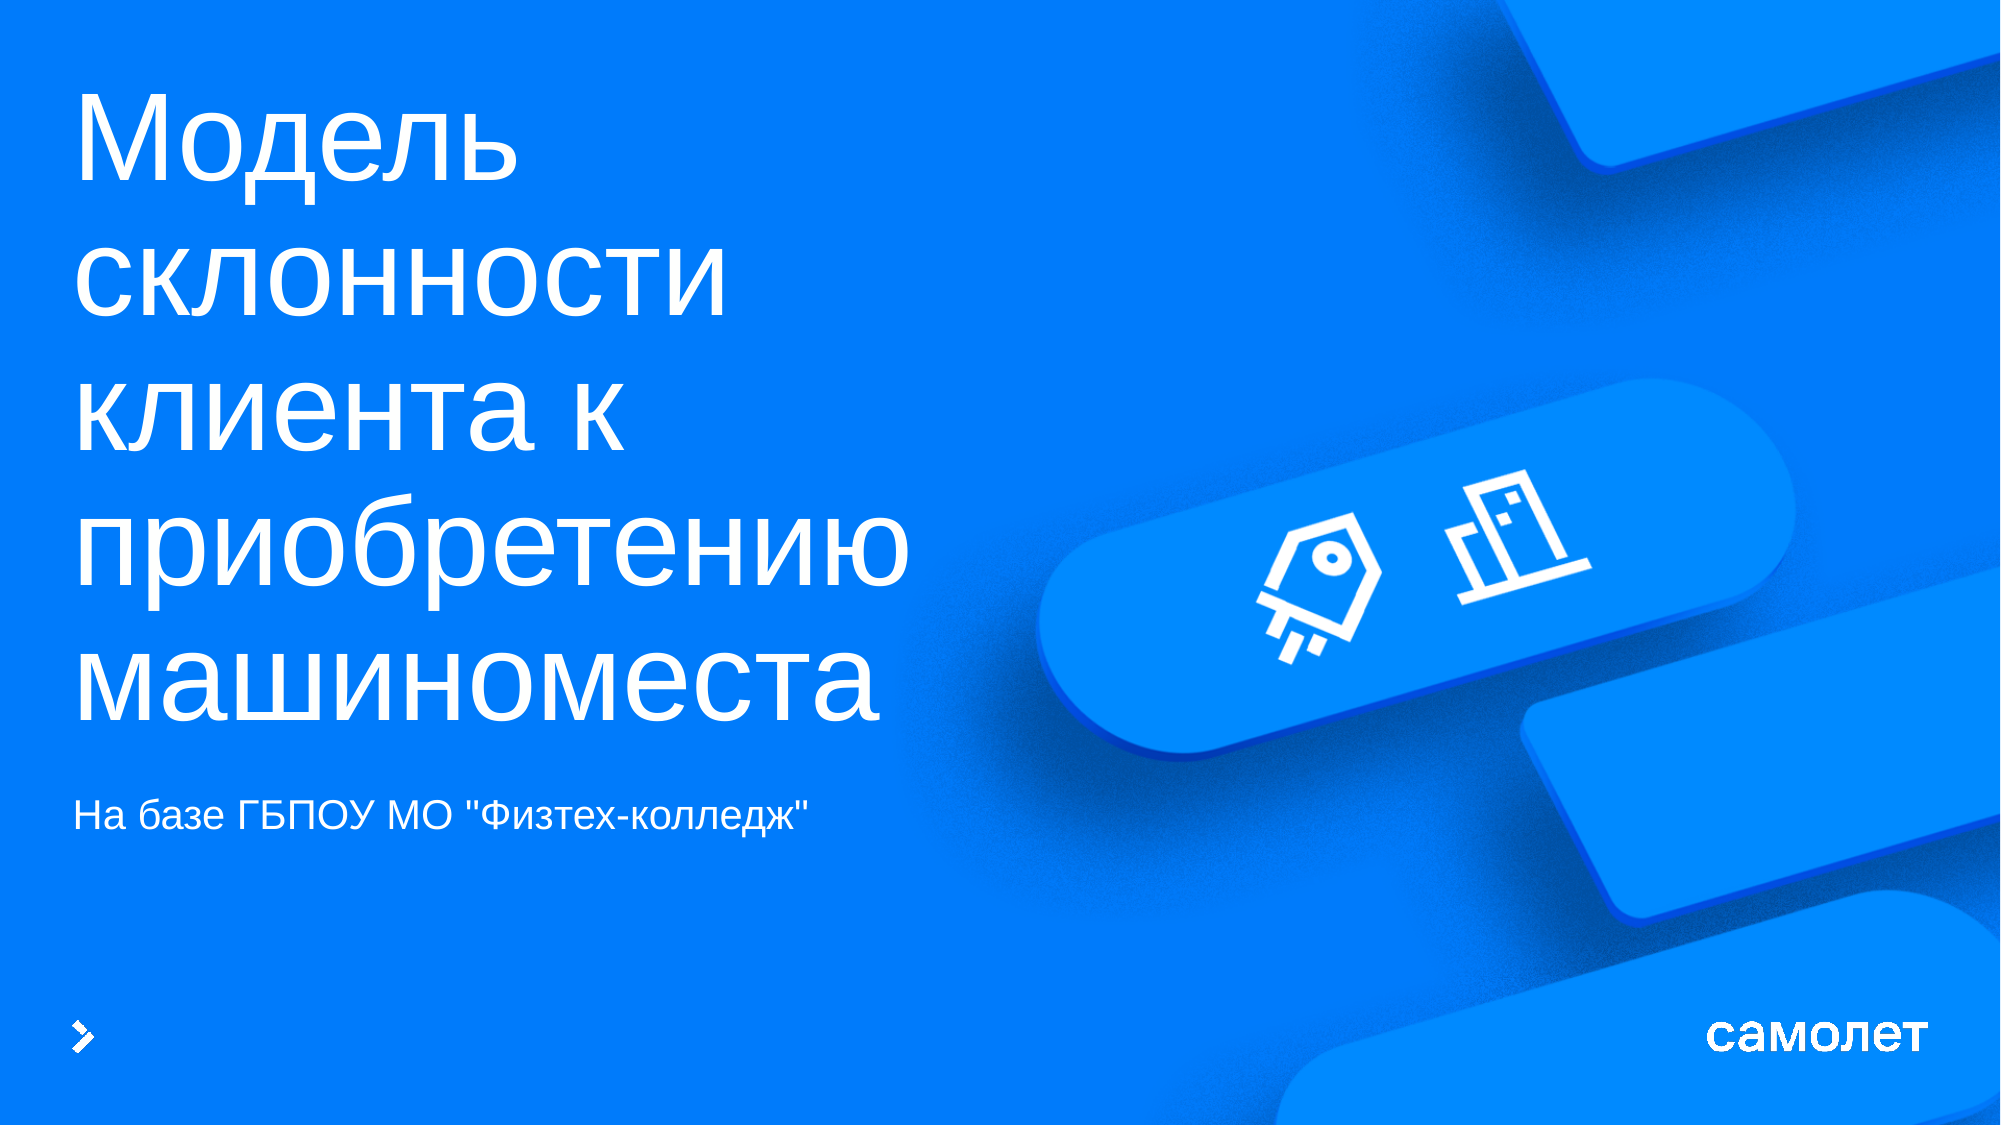

# Модель склонности клиента к приобретению машиноместа
На базе ГБПОУ МО "Физтех-колледж"